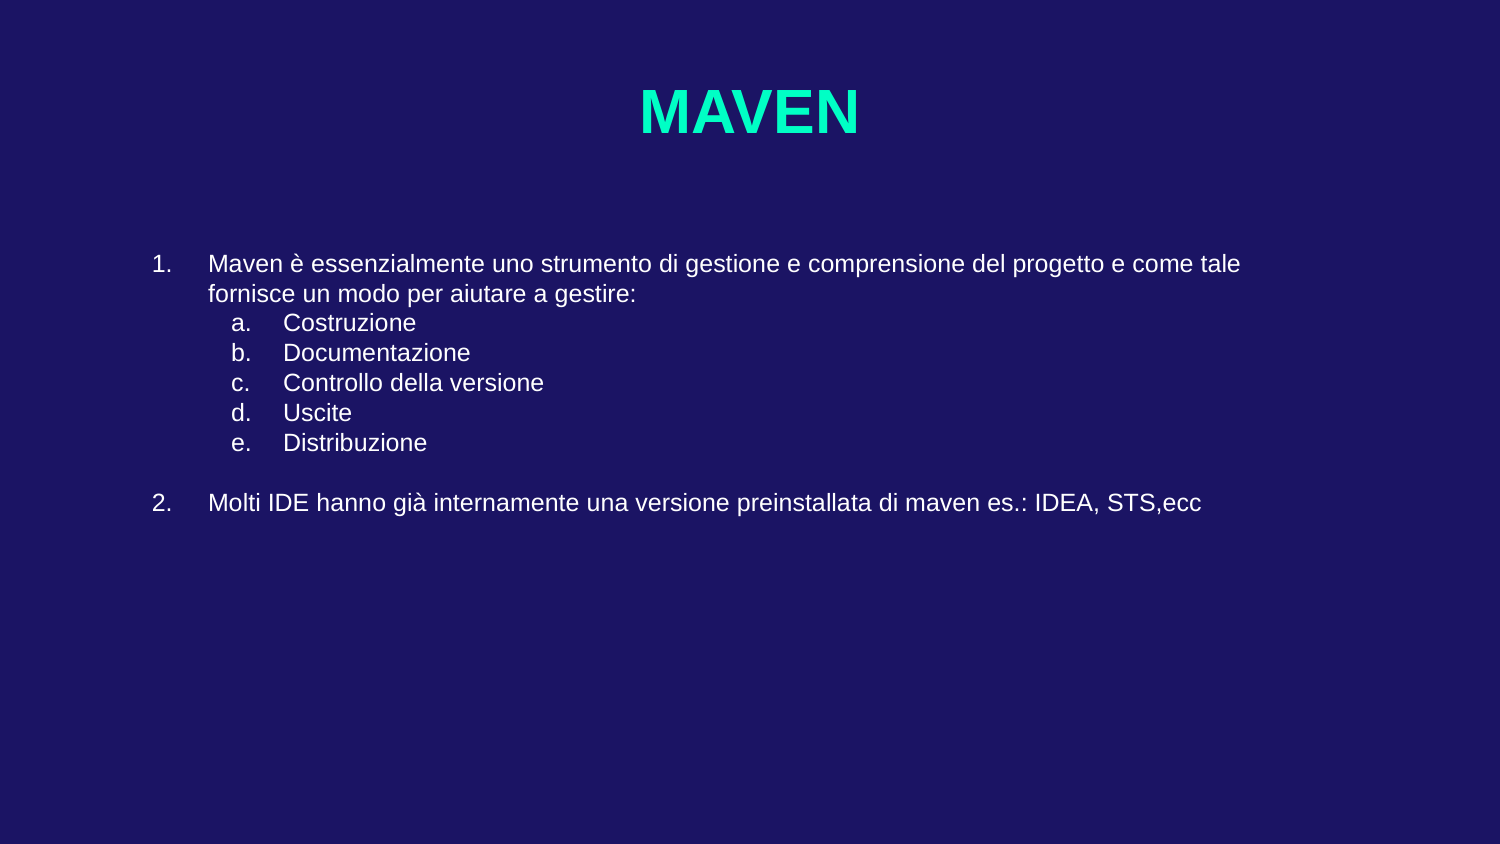

# MAVEN
Maven è essenzialmente uno strumento di gestione e comprensione del progetto e come tale
fornisce un modo per aiutare a gestire:
Costruzione
Documentazione
Controllo della versione
Uscite
Distribuzione

Molti IDE hanno già internamente una versione preinstallata di maven es.: IDEA, STS,ecc